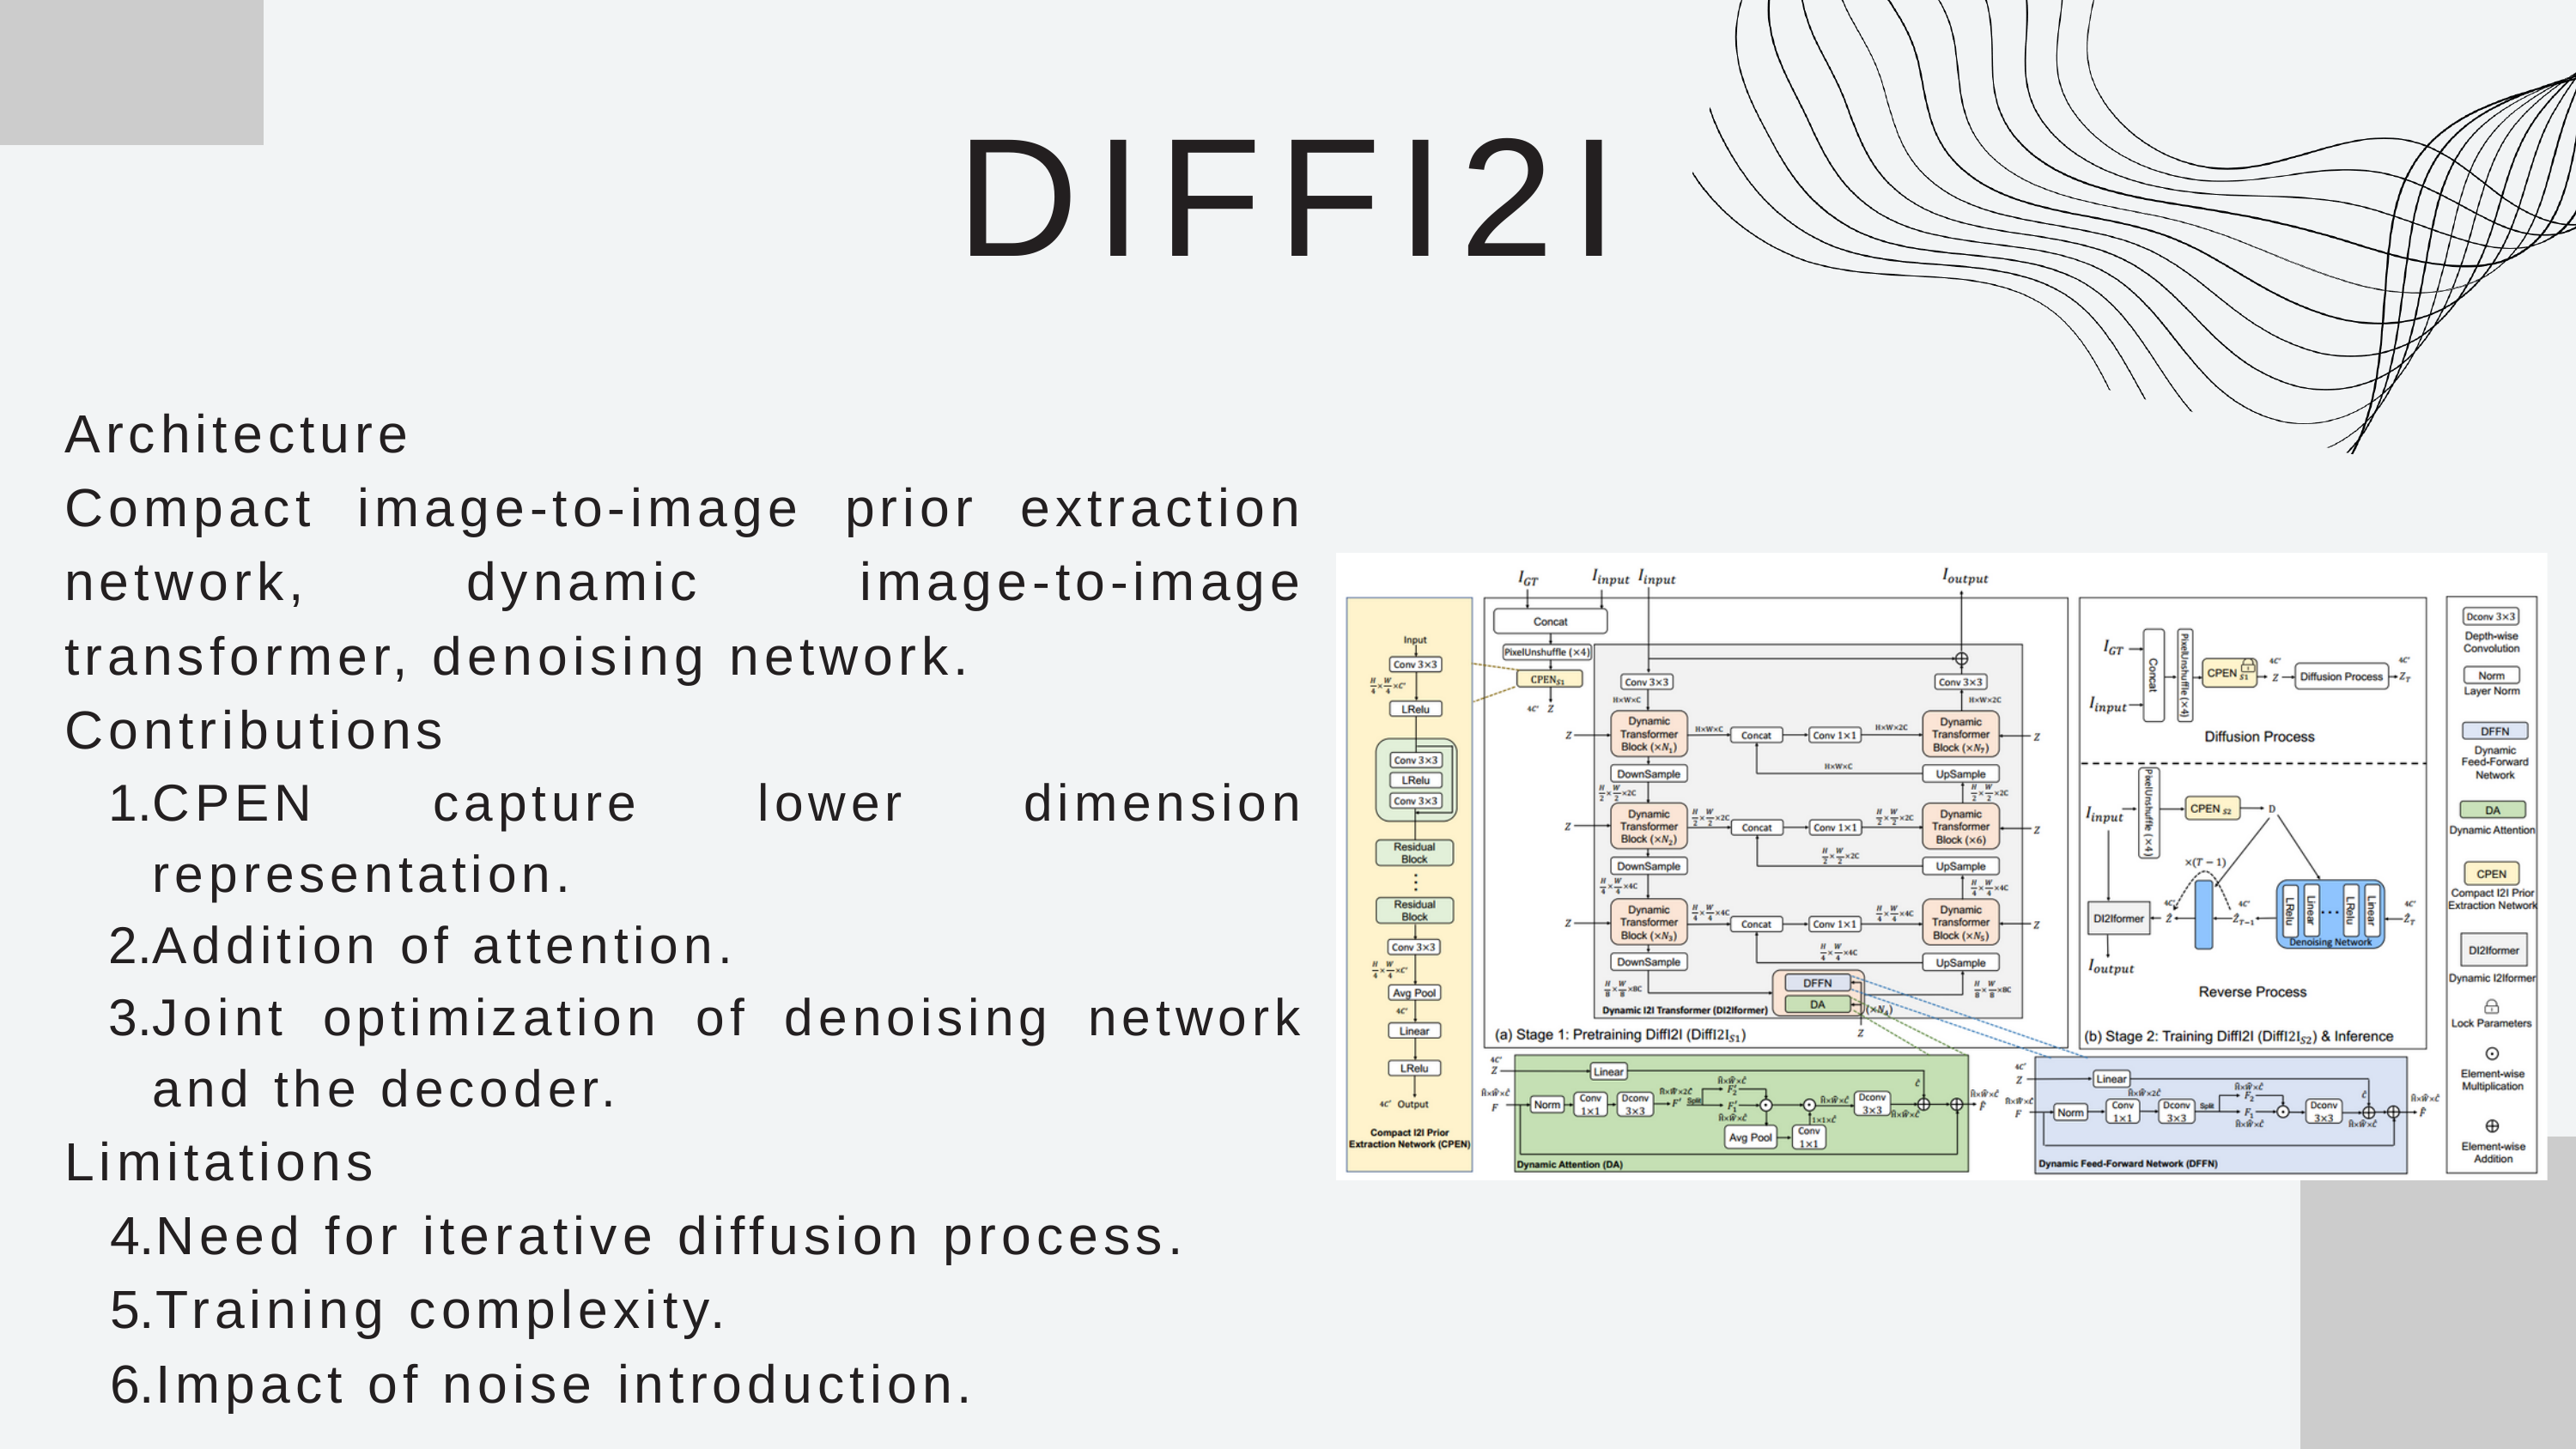

DIFFI2I
Architecture
Compact image-to-image prior extraction network, dynamic image-to-image transformer, denoising network.
Contributions
CPEN capture lower dimension representation.
Addition of attention.
Joint optimization of denoising network and the decoder.
Limitations
Need for iterative diffusion process.
Training complexity.
Impact of noise introduction.